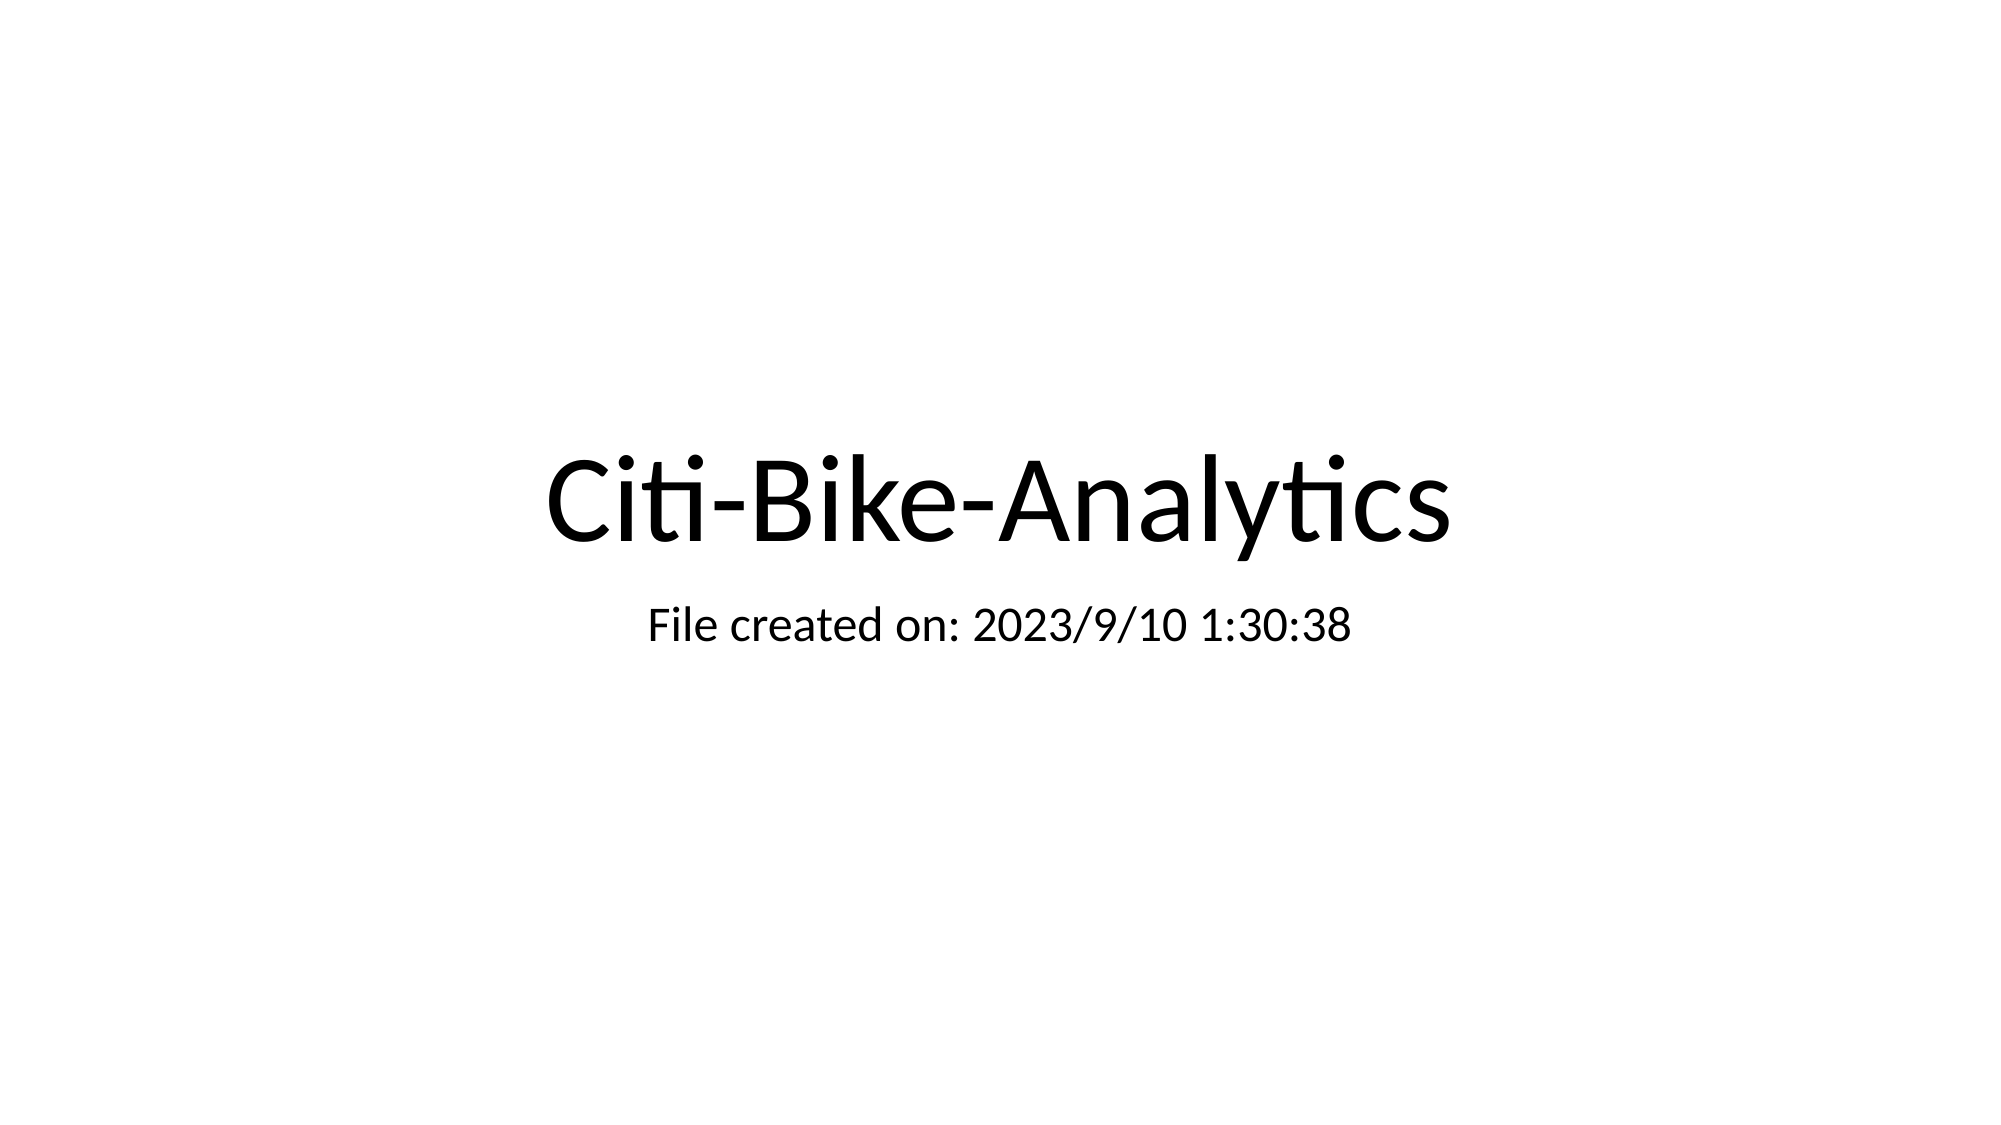

# Citi-Bike-Analytics
File created on: 2023/9/10 1:30:38